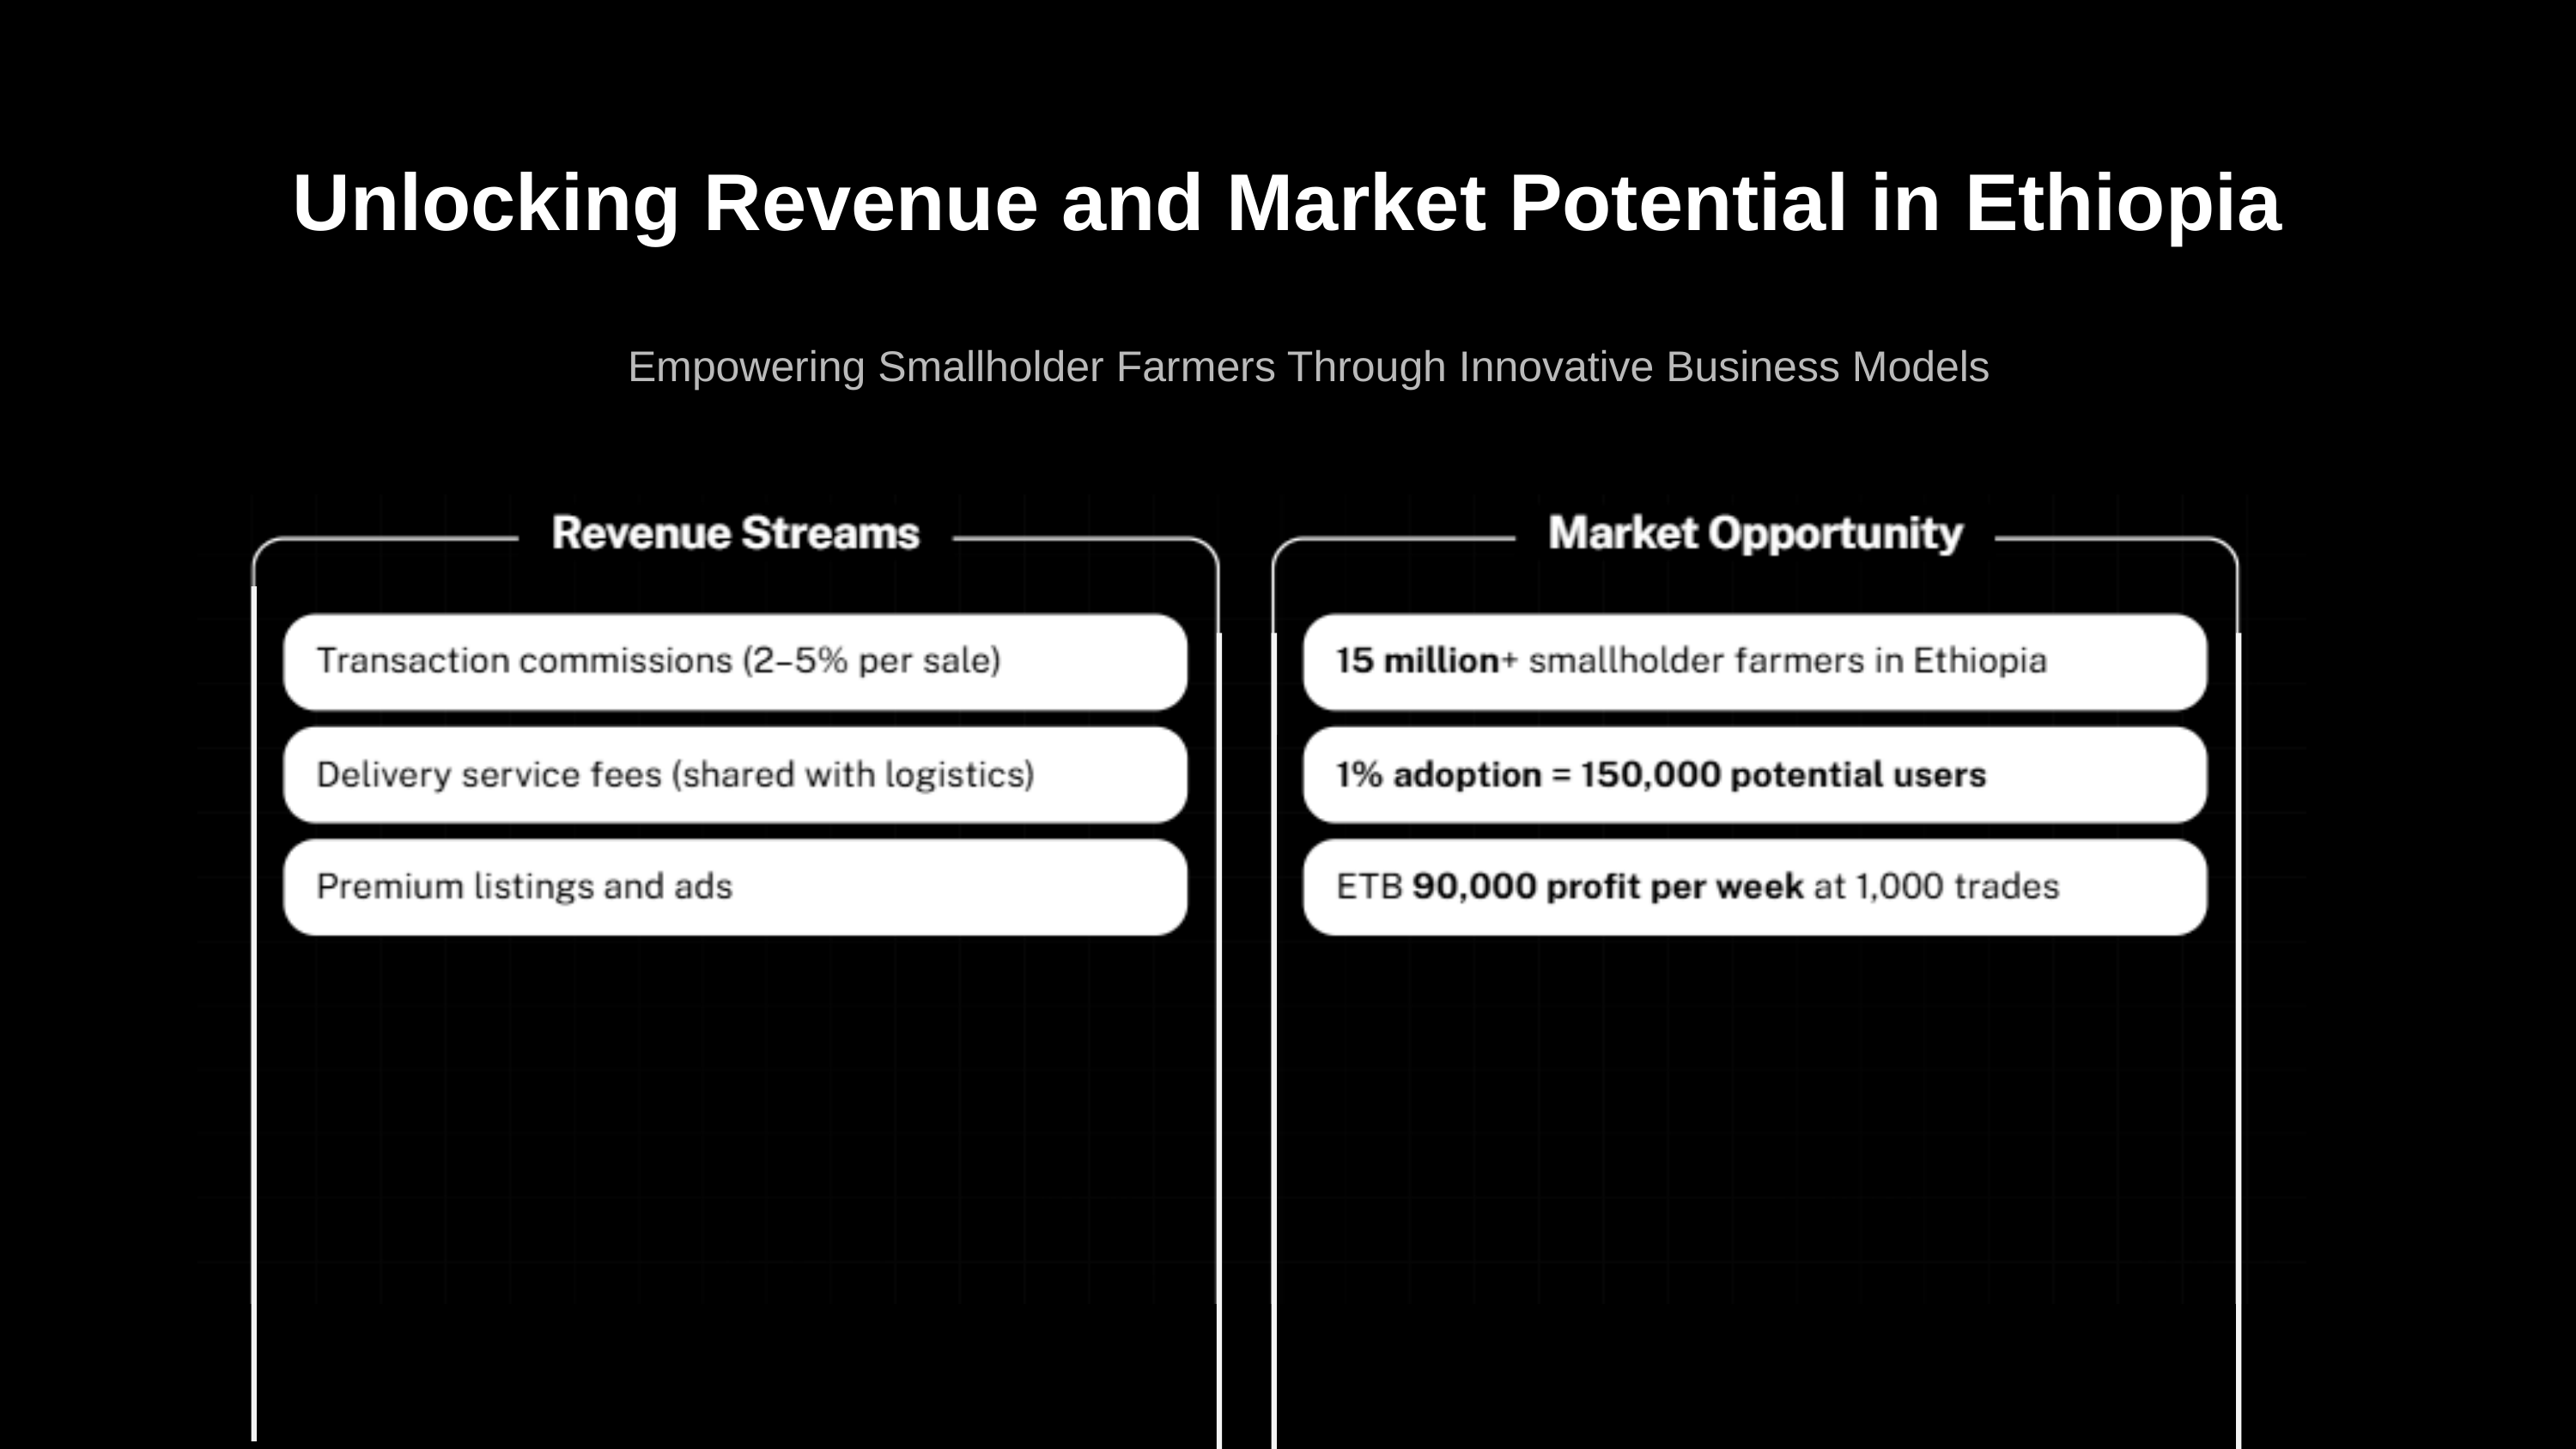

Unlocking Revenue and Market Potential in Ethiopia
Empowering Smallholder Farmers Through Innovative Business Models